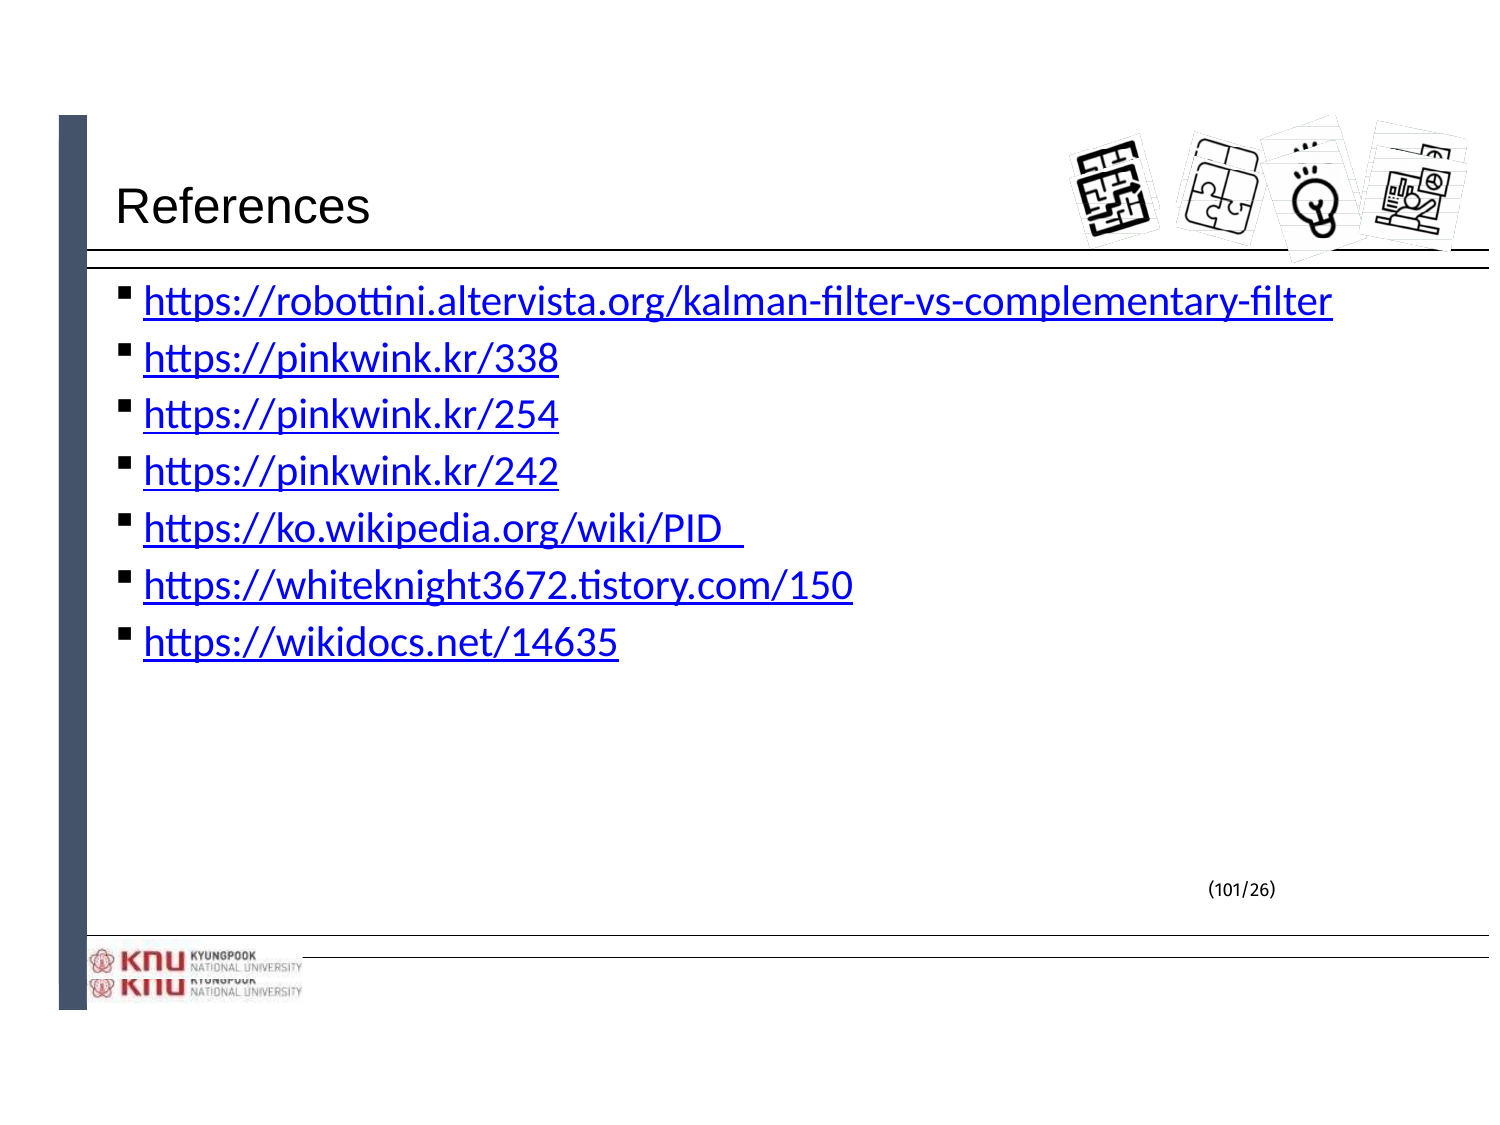

# References
https://robottini.altervista.org/kalman-filter-vs-complementary-filter
https://pinkwink.kr/338
https://pinkwink.kr/254
https://pinkwink.kr/242
https://ko.wikipedia.org/wiki/PID_
https://whiteknight3672.tistory.com/150
https://wikidocs.net/14635

(101/26)